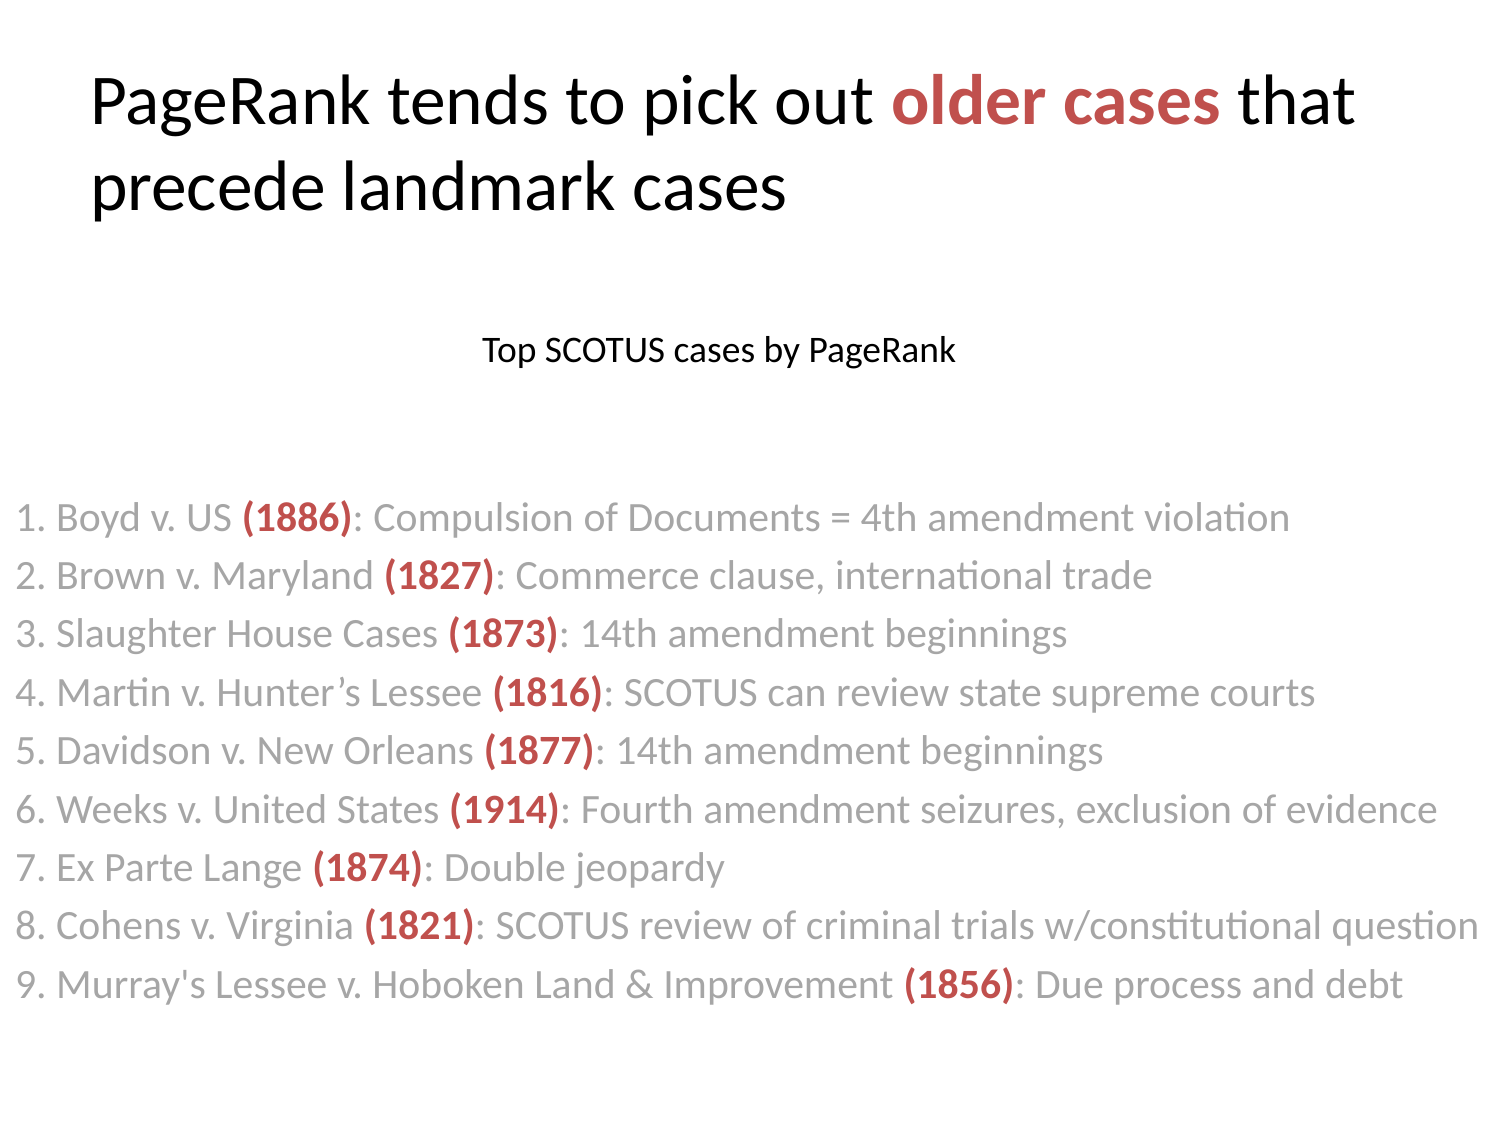

# PageRank tends to pick out older cases that precede landmark cases
Top SCOTUS cases by PageRank

1. Boyd v. US (1886): Compulsion of Documents = 4th amendment violation
2. Brown v. Maryland (1827): Commerce clause, international trade
3. Slaughter House Cases (1873): 14th amendment beginnings
4. Martin v. Hunter’s Lessee (1816): SCOTUS can review state supreme courts
5. Davidson v. New Orleans (1877): 14th amendment beginnings
6. Weeks v. United States (1914): Fourth amendment seizures, exclusion of evidence
7. Ex Parte Lange (1874): Double jeopardy
8. Cohens v. Virginia (1821): SCOTUS review of criminal trials w/constitutional question
9. Murray's Lessee v. Hoboken Land & Improvement (1856): Due process and debt